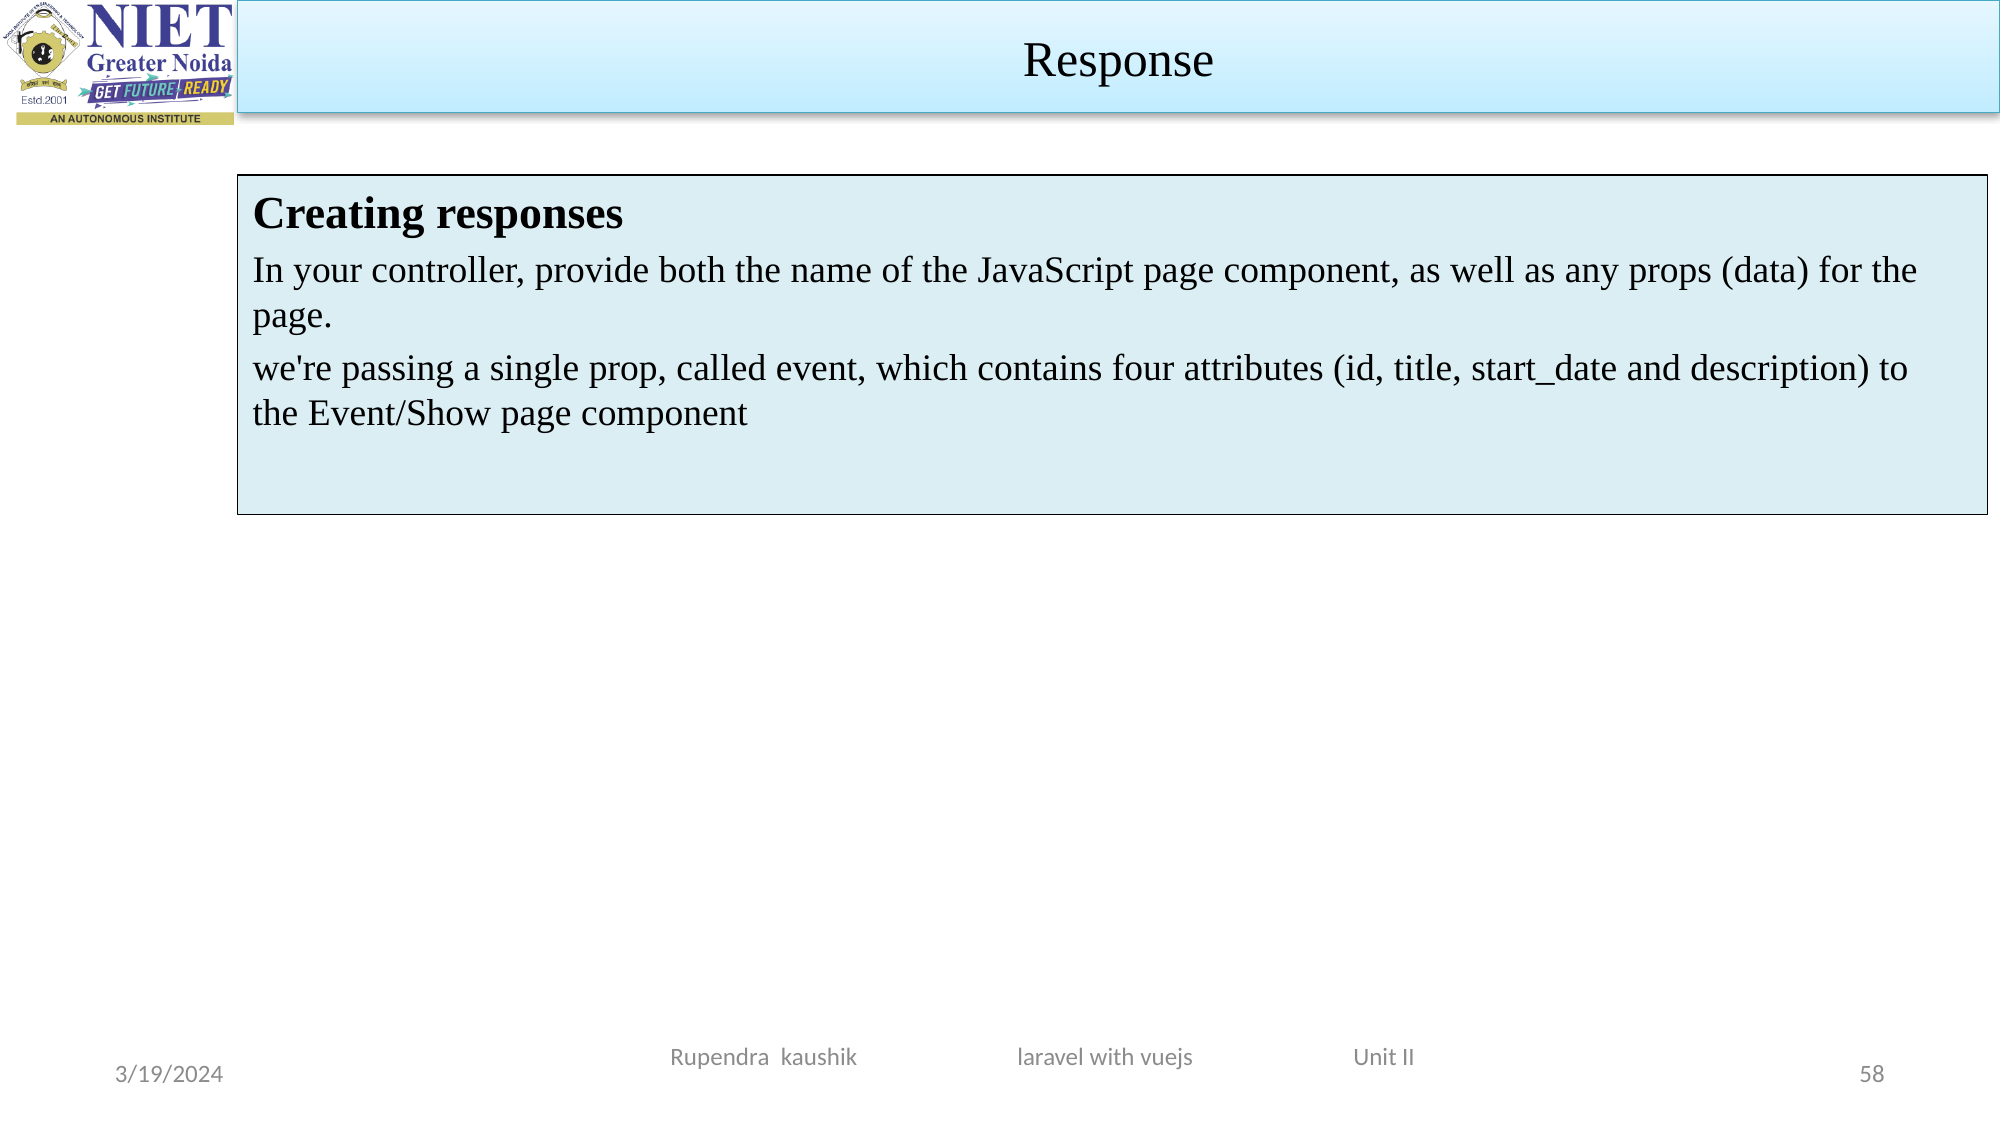

Response
Creating responses
In your controller, provide both the name of the JavaScript page component, as well as any props (data) for the page.
we're passing a single prop, called event, which contains four attributes (id, title, start_date and description) to the Event/Show page component

Rupendra  kaushik                            laravel with vuejs                            Unit II
3/19/2024
58